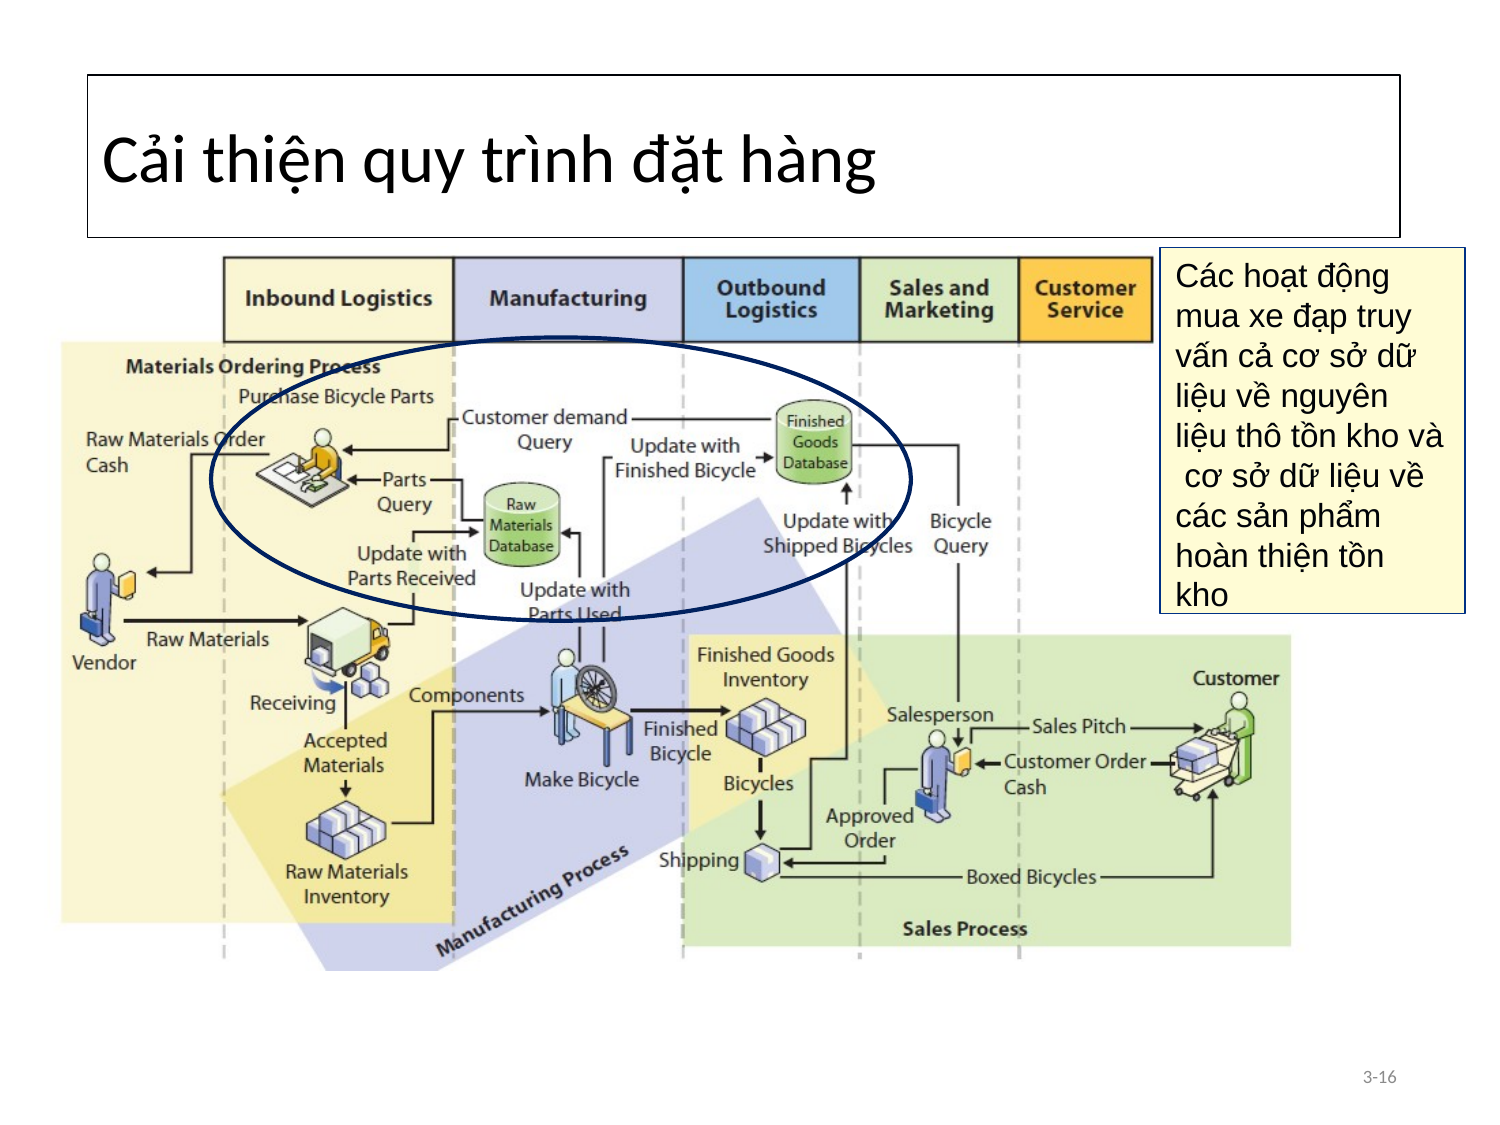

# Cải thiện quy trình đặt hàng
Các hoạt động  mua xe đạp truy  vấn cả cơ sở dữ  liệu về nguyên  liệu thô tồn kho và  cơ sở dữ liệu về  các sản phẩm
hoàn thiện tồn kho

3-16